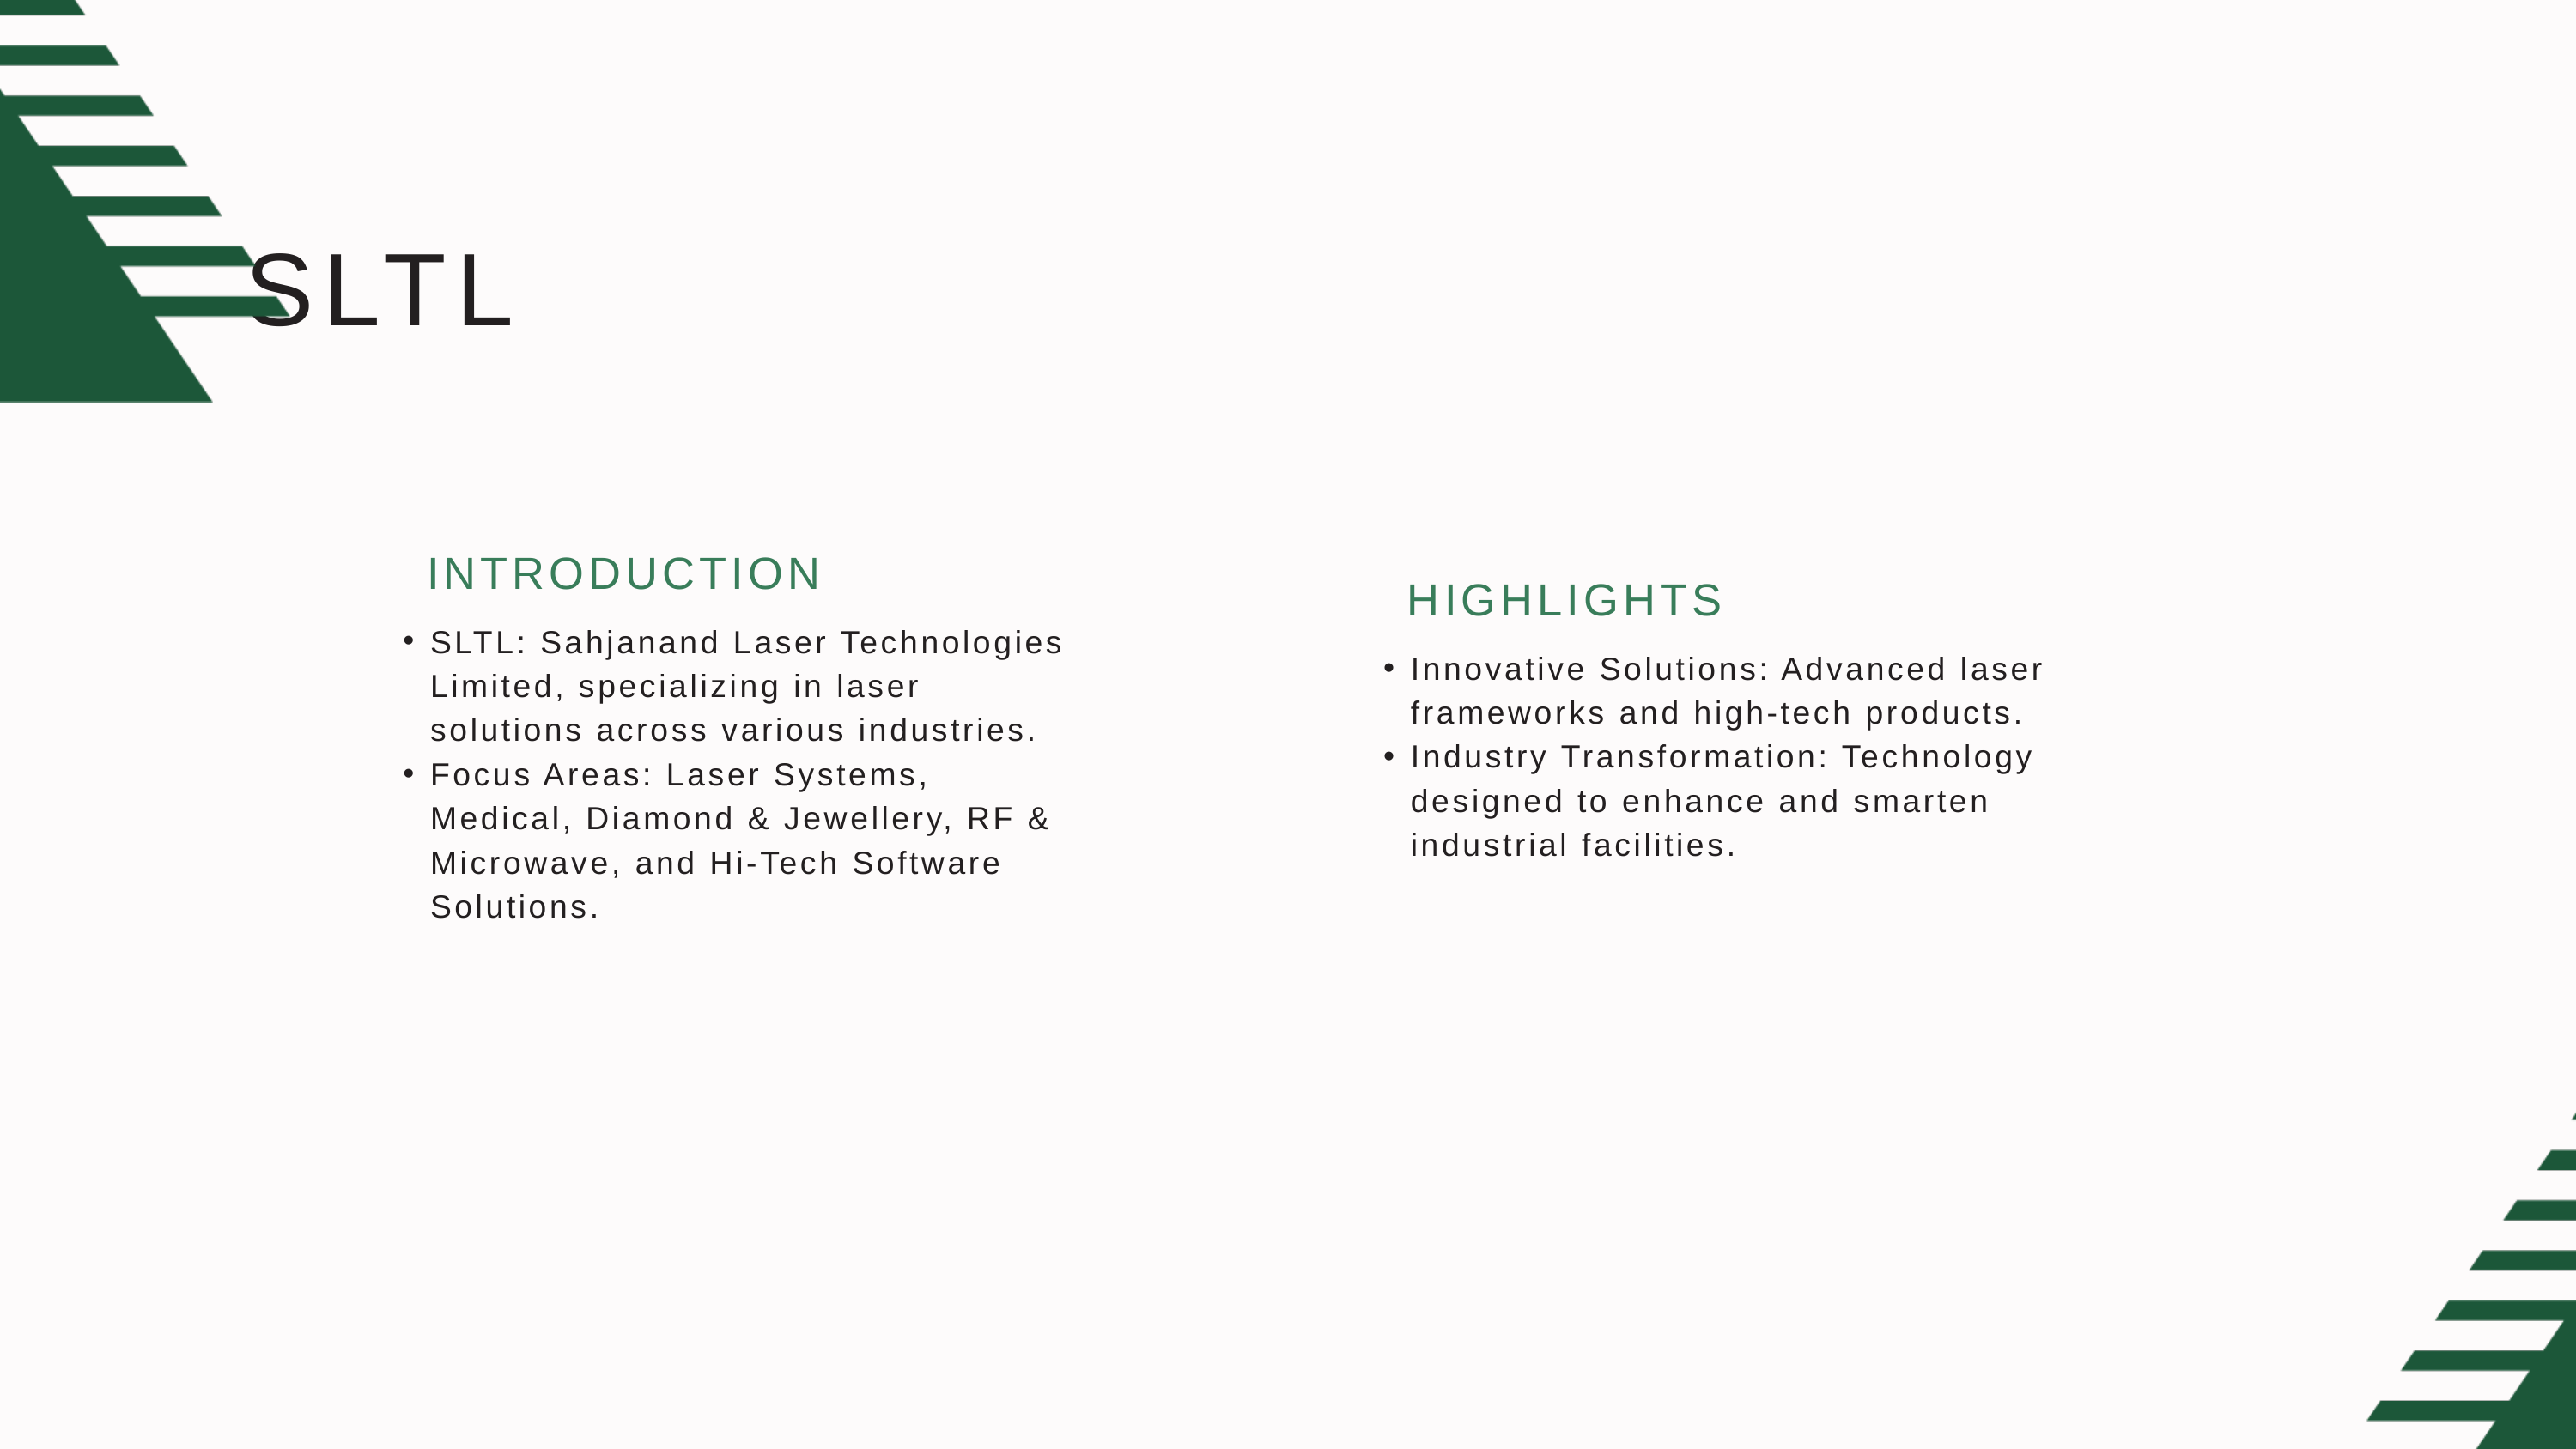

SLTL
INTRODUCTION
HIGHLIGHTS
SLTL: Sahjanand Laser Technologies Limited, specializing in laser solutions across various industries.
Focus Areas: Laser Systems, Medical, Diamond & Jewellery, RF & Microwave, and Hi-Tech Software Solutions.
Innovative Solutions: Advanced laser frameworks and high-tech products.
Industry Transformation: Technology designed to enhance and smarten industrial facilities.